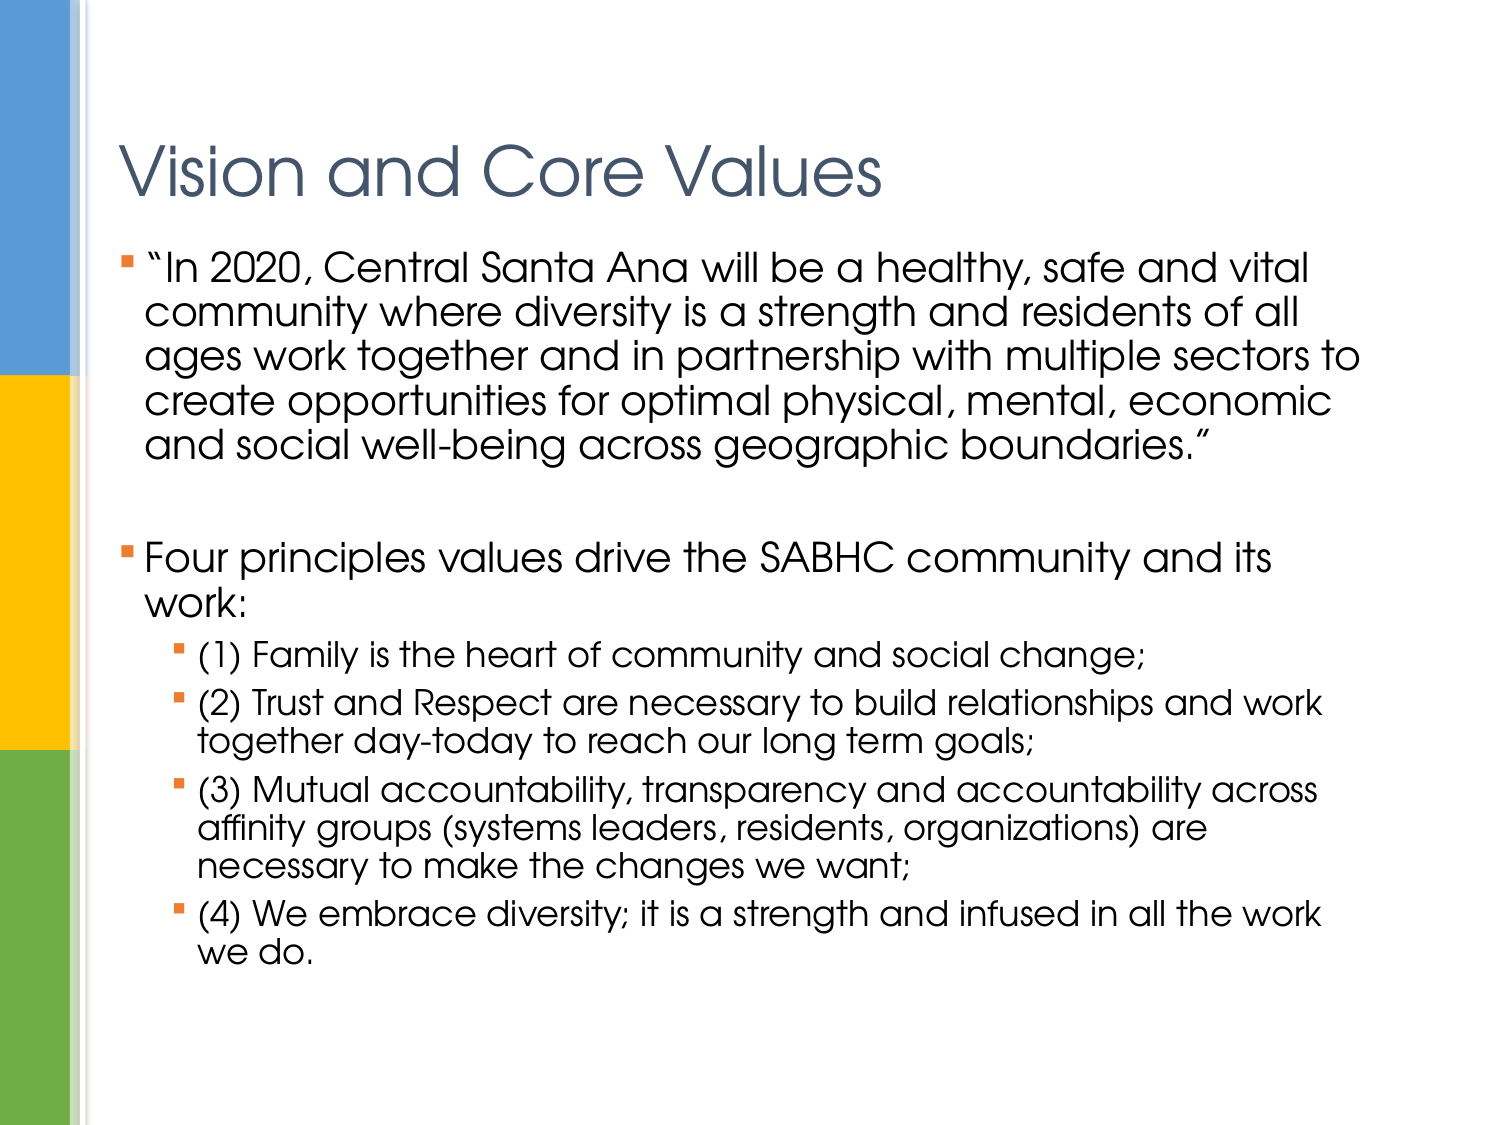

# Vision and Core Values
“In 2020, Central Santa Ana will be a healthy, safe and vital community where diversity is a strength and residents of all ages work together and in partnership with multiple sectors to create opportunities for optimal physical, mental, economic and social well-being across geographic boundaries.”

Four principles values drive the SABHC community and its work:
(1) Family is the heart of community and social change;
(2) Trust and Respect are necessary to build relationships and work together day-today to reach our long term goals;
(3) Mutual accountability, transparency and accountability across affinity groups (systems leaders, residents, organizations) are necessary to make the changes we want;
(4) We embrace diversity; it is a strength and infused in all the work we do.